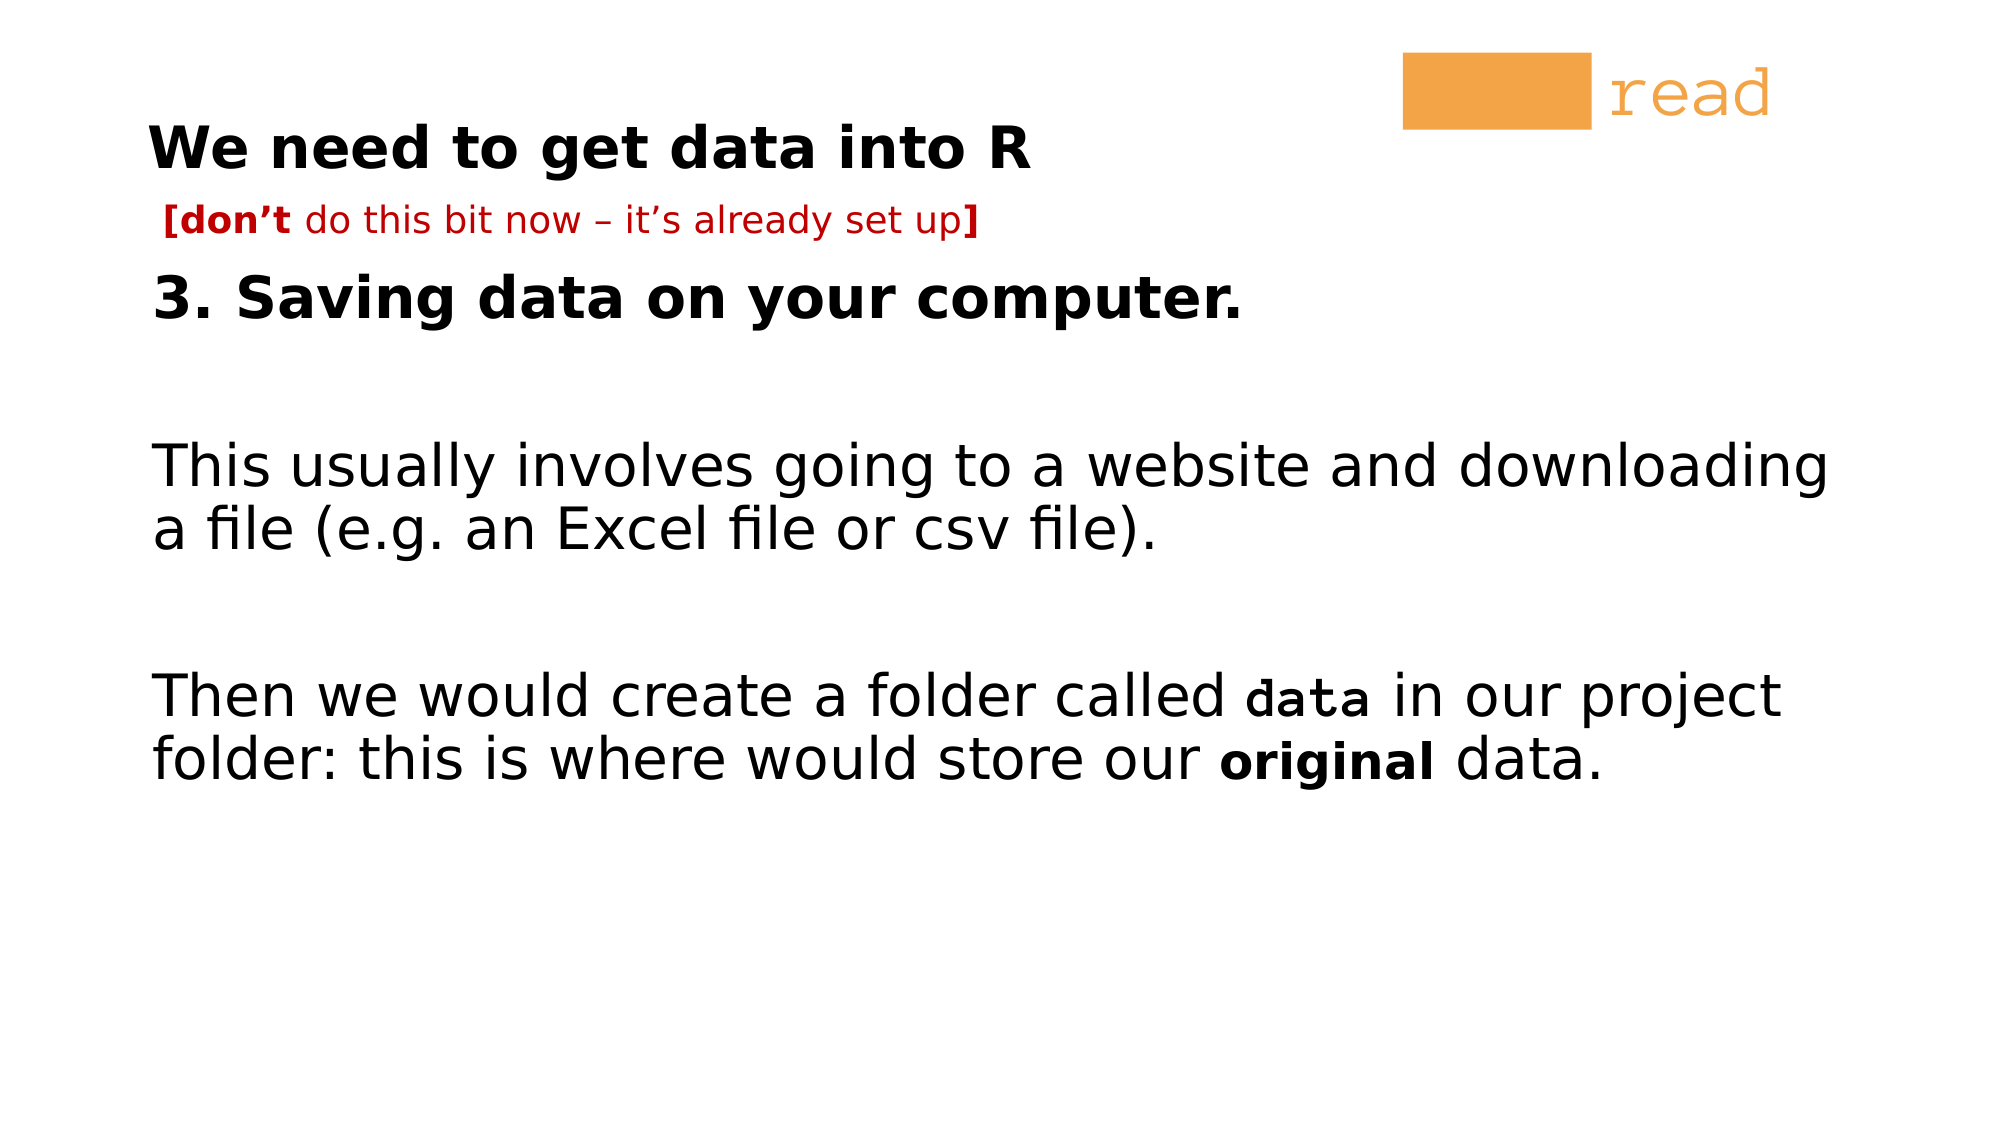

read

We need to get data into R
[don’t do this bit now – it’s already set up]
3. Saving data on your computer.

This usually involves going to a website and downloading a file (e.g. an Excel file or csv file).

Then we would create a folder called data in our project folder: this is where would store our original data.